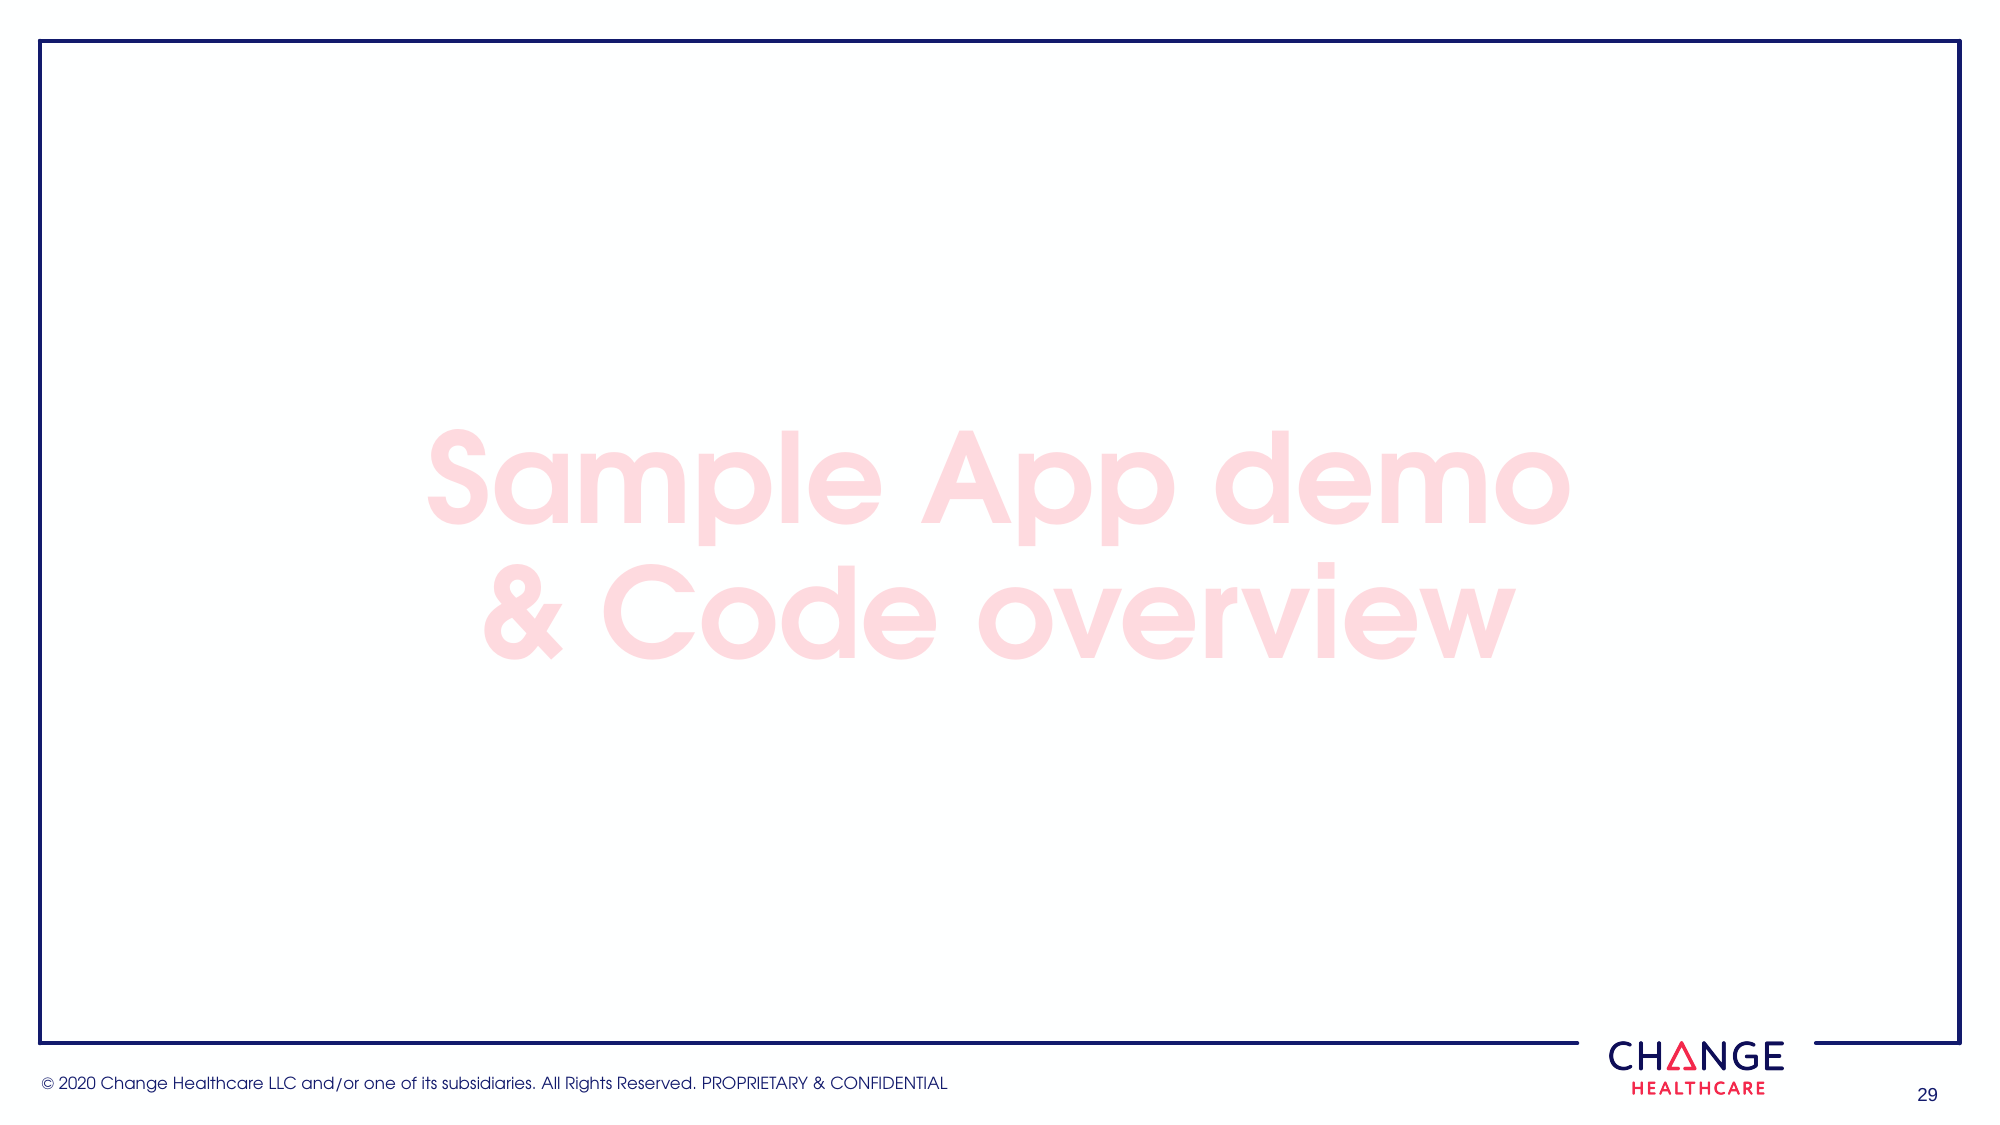

# Sample App demo & Code overview